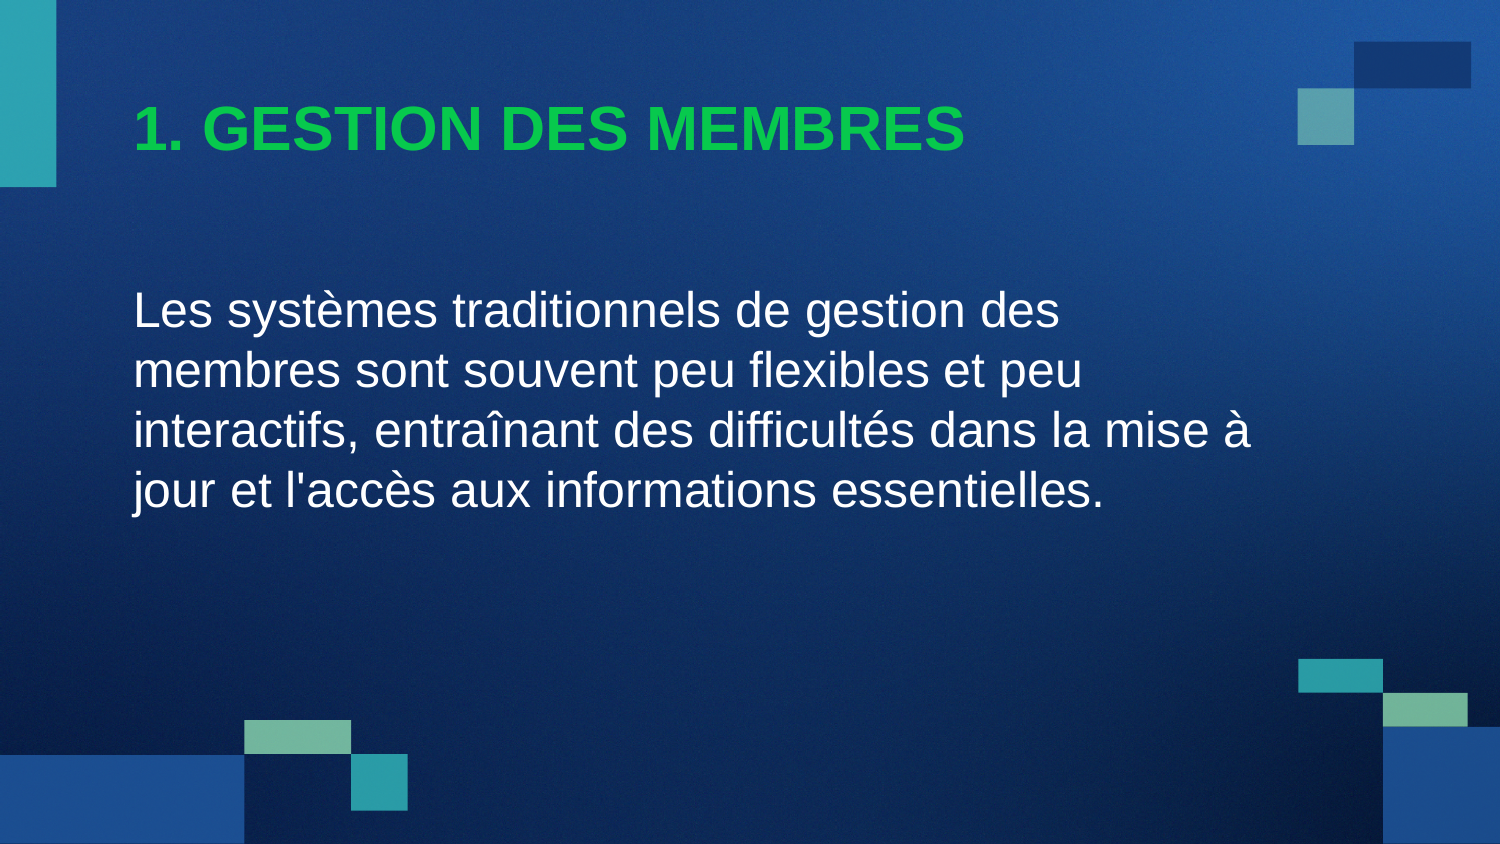

# 1. GESTION DES MEMBRES

Les systèmes traditionnels de gestion des membres sont souvent peu flexibles et peu interactifs, entraînant des difficultés dans la mise à jour et l'accès aux informations essentielles.